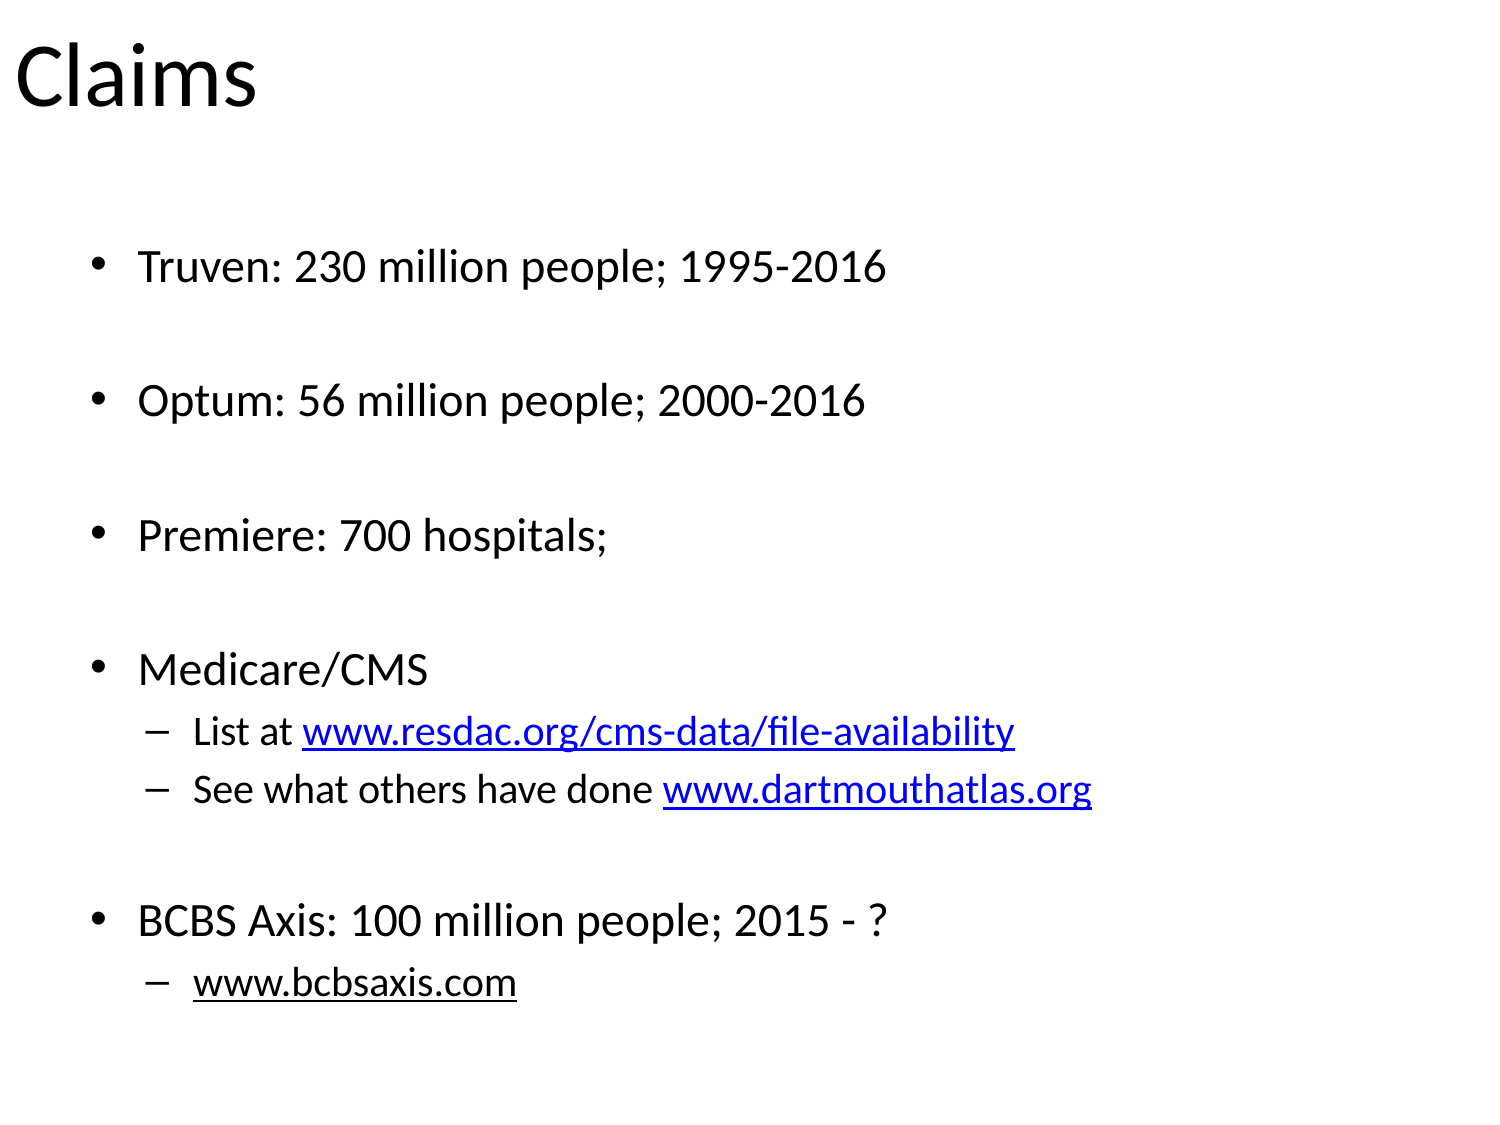

# Claims
Truven: 230 million people; 1995-2016

Optum: 56 million people; 2000-2016

Premiere: 700 hospitals;

Medicare/CMS
List at www.resdac.org/cms-data/file-availability
See what others have done www.dartmouthatlas.org

BCBS Axis: 100 million people; 2015 - ?
www.bcbsaxis.com